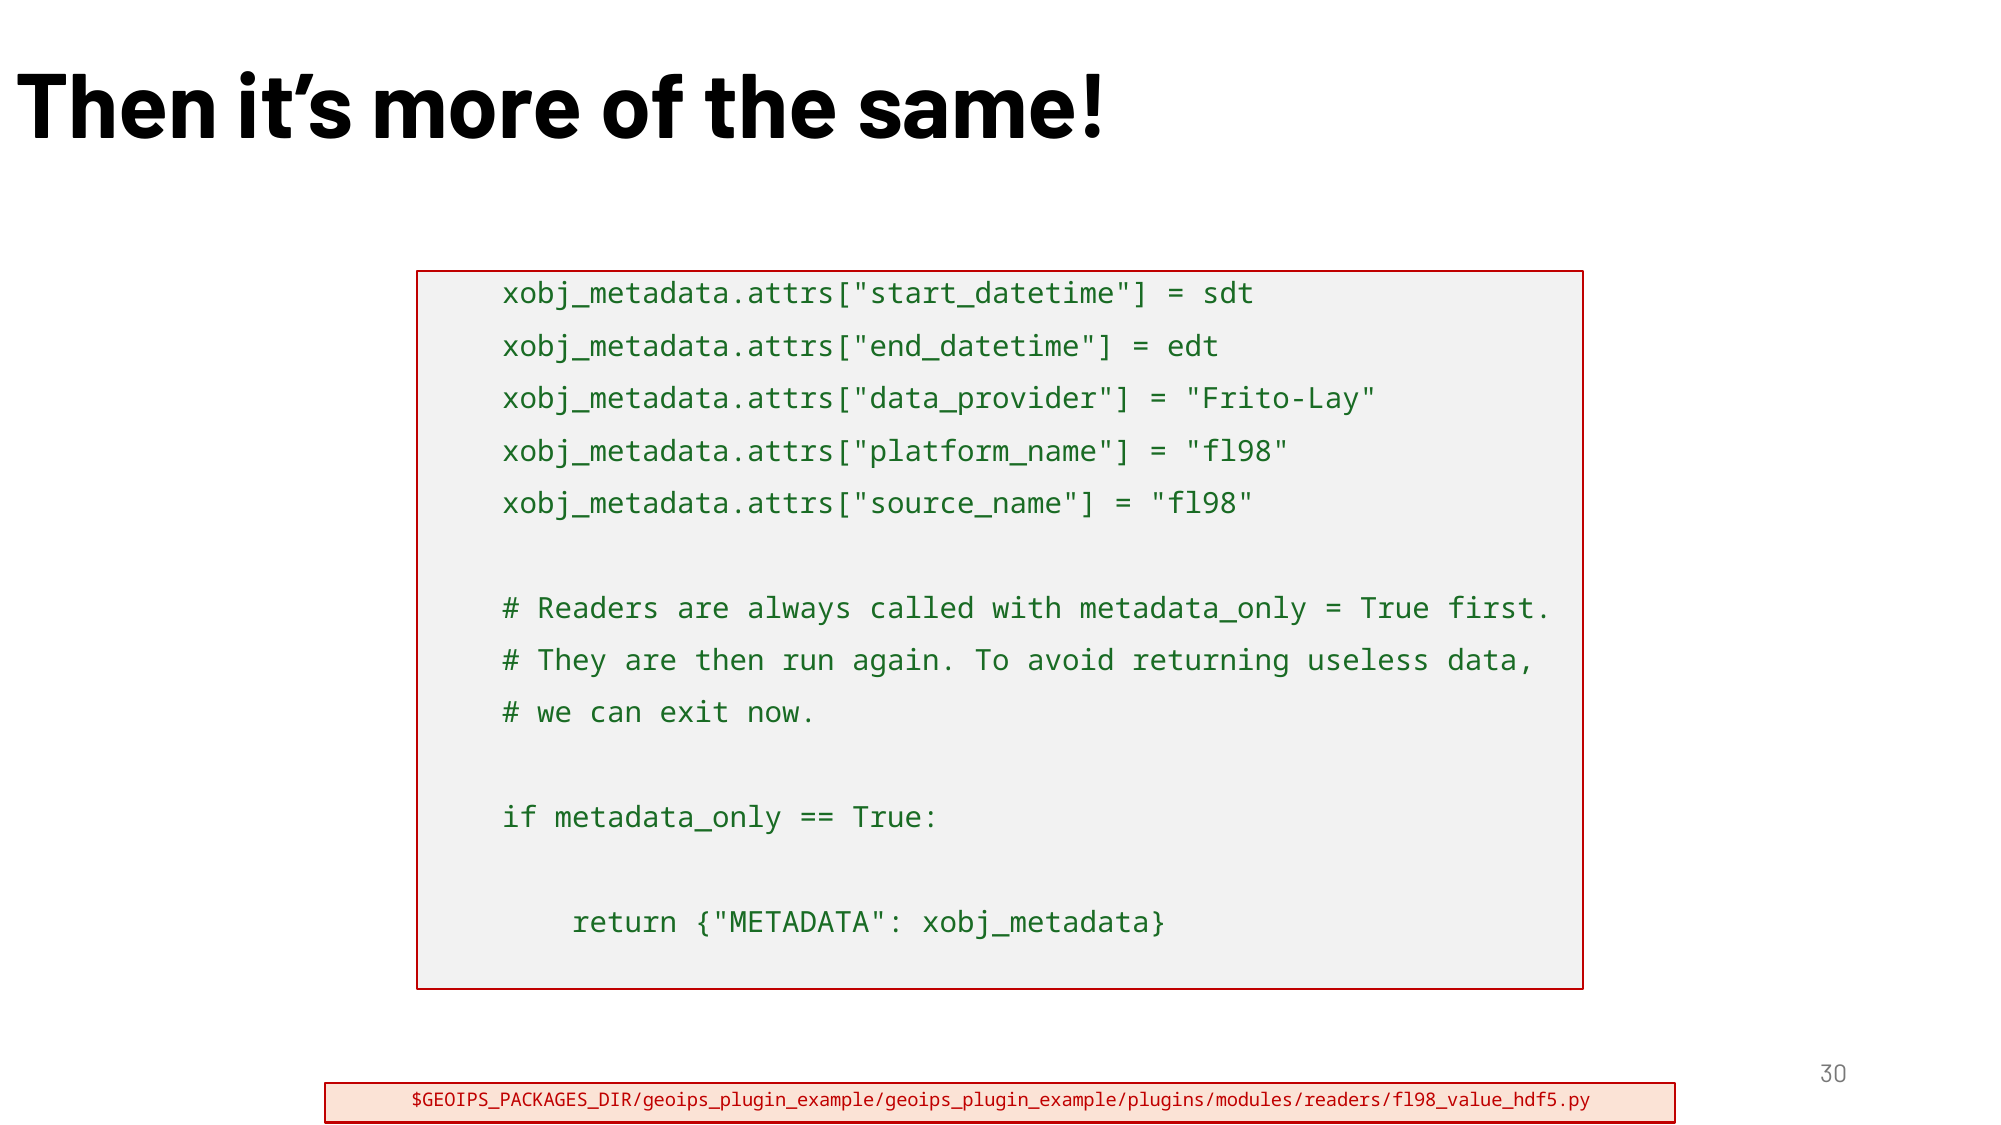

# Then it’s more of the same!
    xobj_metadata.attrs["start_datetime"] = sdt
    xobj_metadata.attrs["end_datetime"] = edt
    xobj_metadata.attrs["data_provider"] = "Frito-Lay"
    xobj_metadata.attrs["platform_name"] = "fl98"
    xobj_metadata.attrs["source_name"] = "fl98"

    # Readers are always called with metadata_only = True first.
    # They are then run again. To avoid returning useless data,
    # we can exit now.

    if metadata_only == True:

        return {"METADATA": xobj_metadata}
30
$GEOIPS_PACKAGES_DIR/geoips_plugin_example/geoips_plugin_example/plugins/modules/readers/fl98_value_hdf5.py